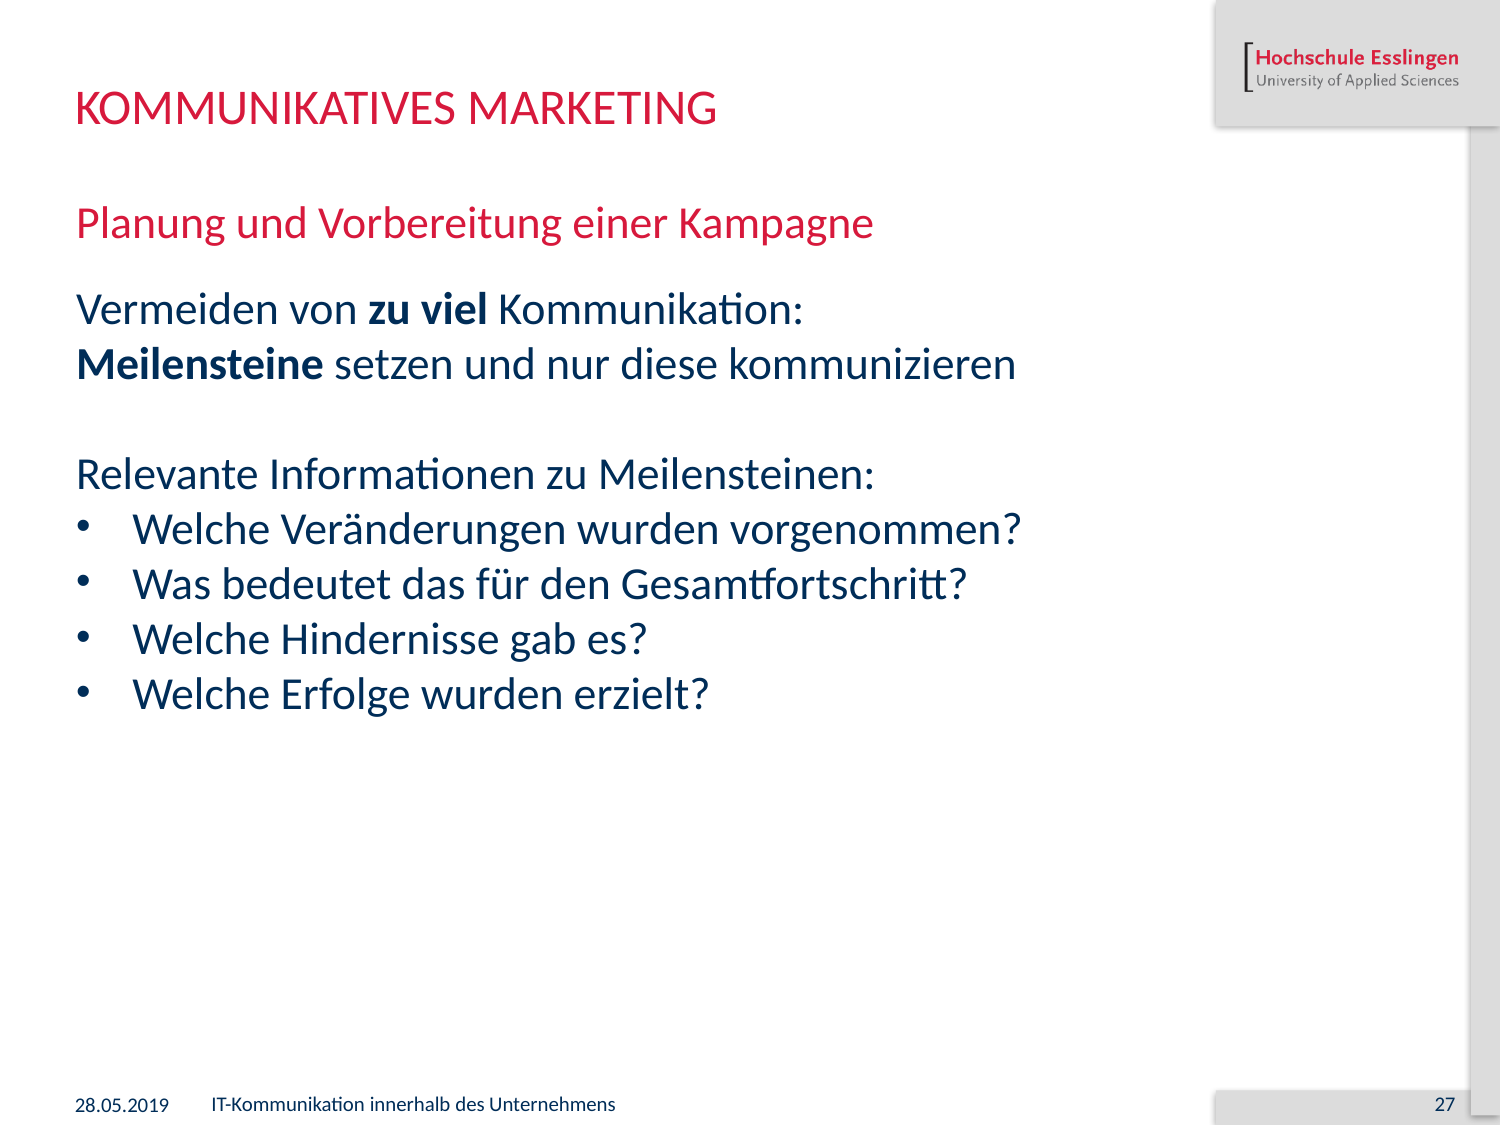

# Kommunikatives Marketing
Planung und Vorbereitung einer Kampagne
Vermeiden von zu viel Kommunikation:
Meilensteine setzen und nur diese kommunizieren

Relevante Informationen zu Meilensteinen:
Welche Veränderungen wurden vorgenommen?
Was bedeutet das für den Gesamtfortschritt?
Welche Hindernisse gab es?
Welche Erfolge wurden erzielt?
28.05.2019
IT-Kommunikation innerhalb des Unternehmens
27